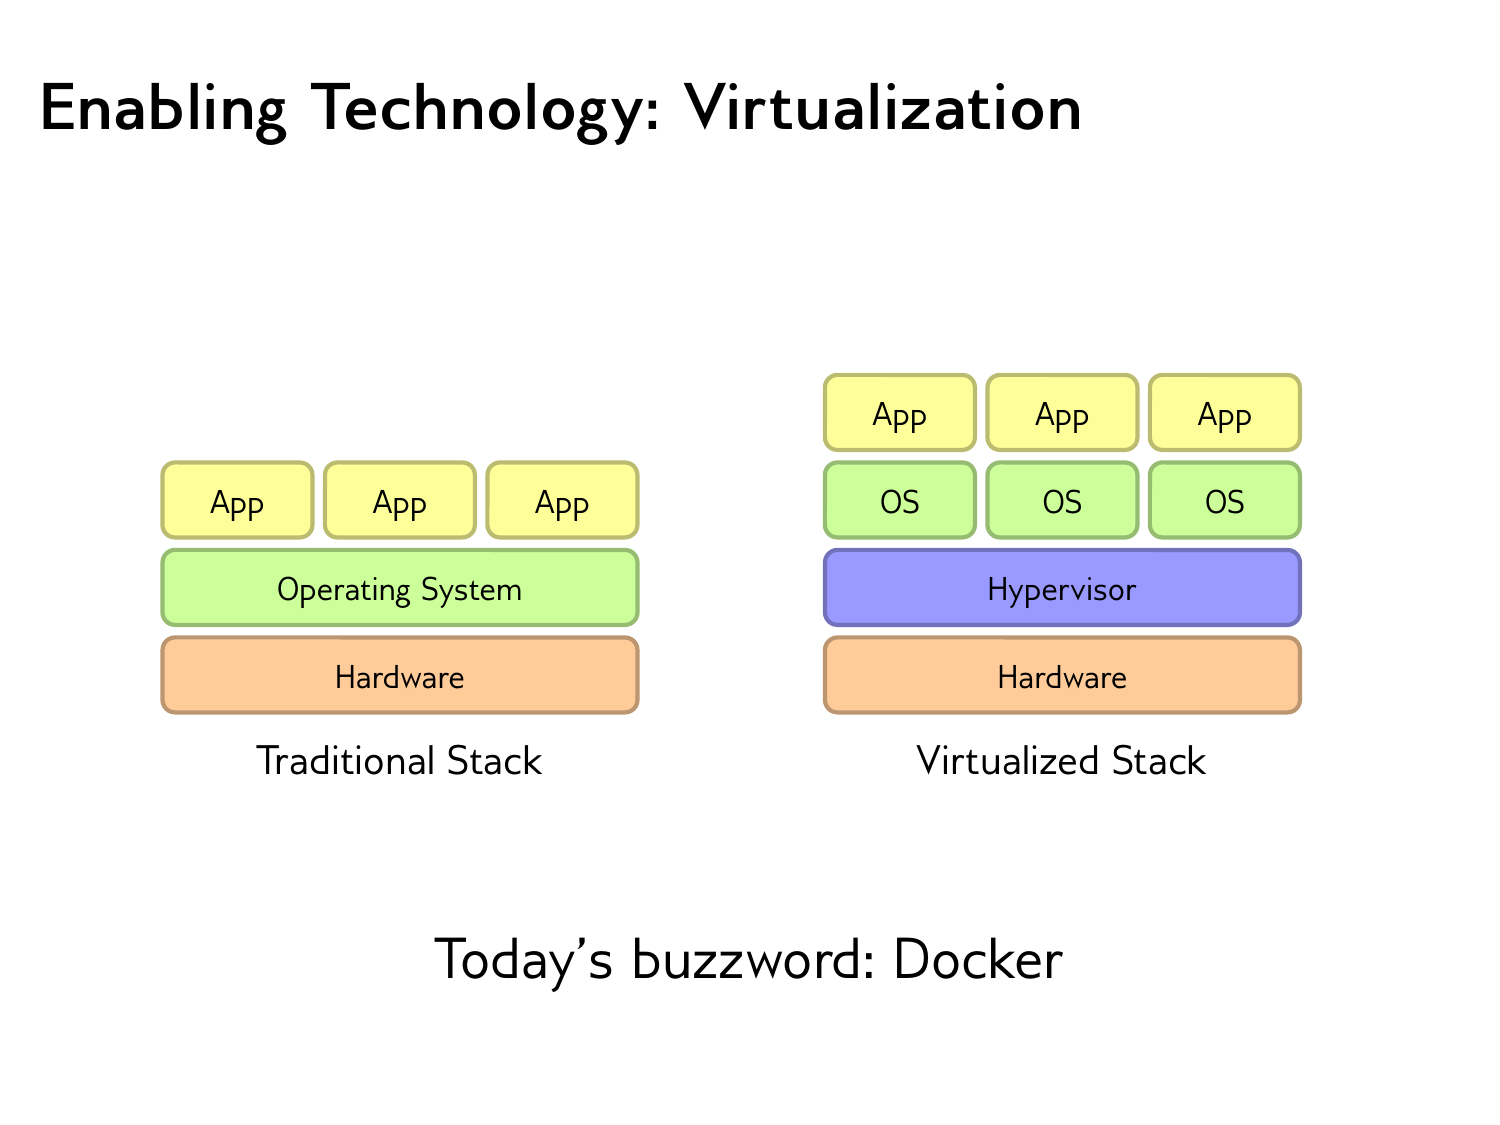

# Enabling Technology: Virtualization
App
App
App
OS
OS
OS
Hypervisor
Hardware
Virtualized Stack
App
App
App
Operating System
Hardware
Traditional Stack
Today’s buzzword: Docker